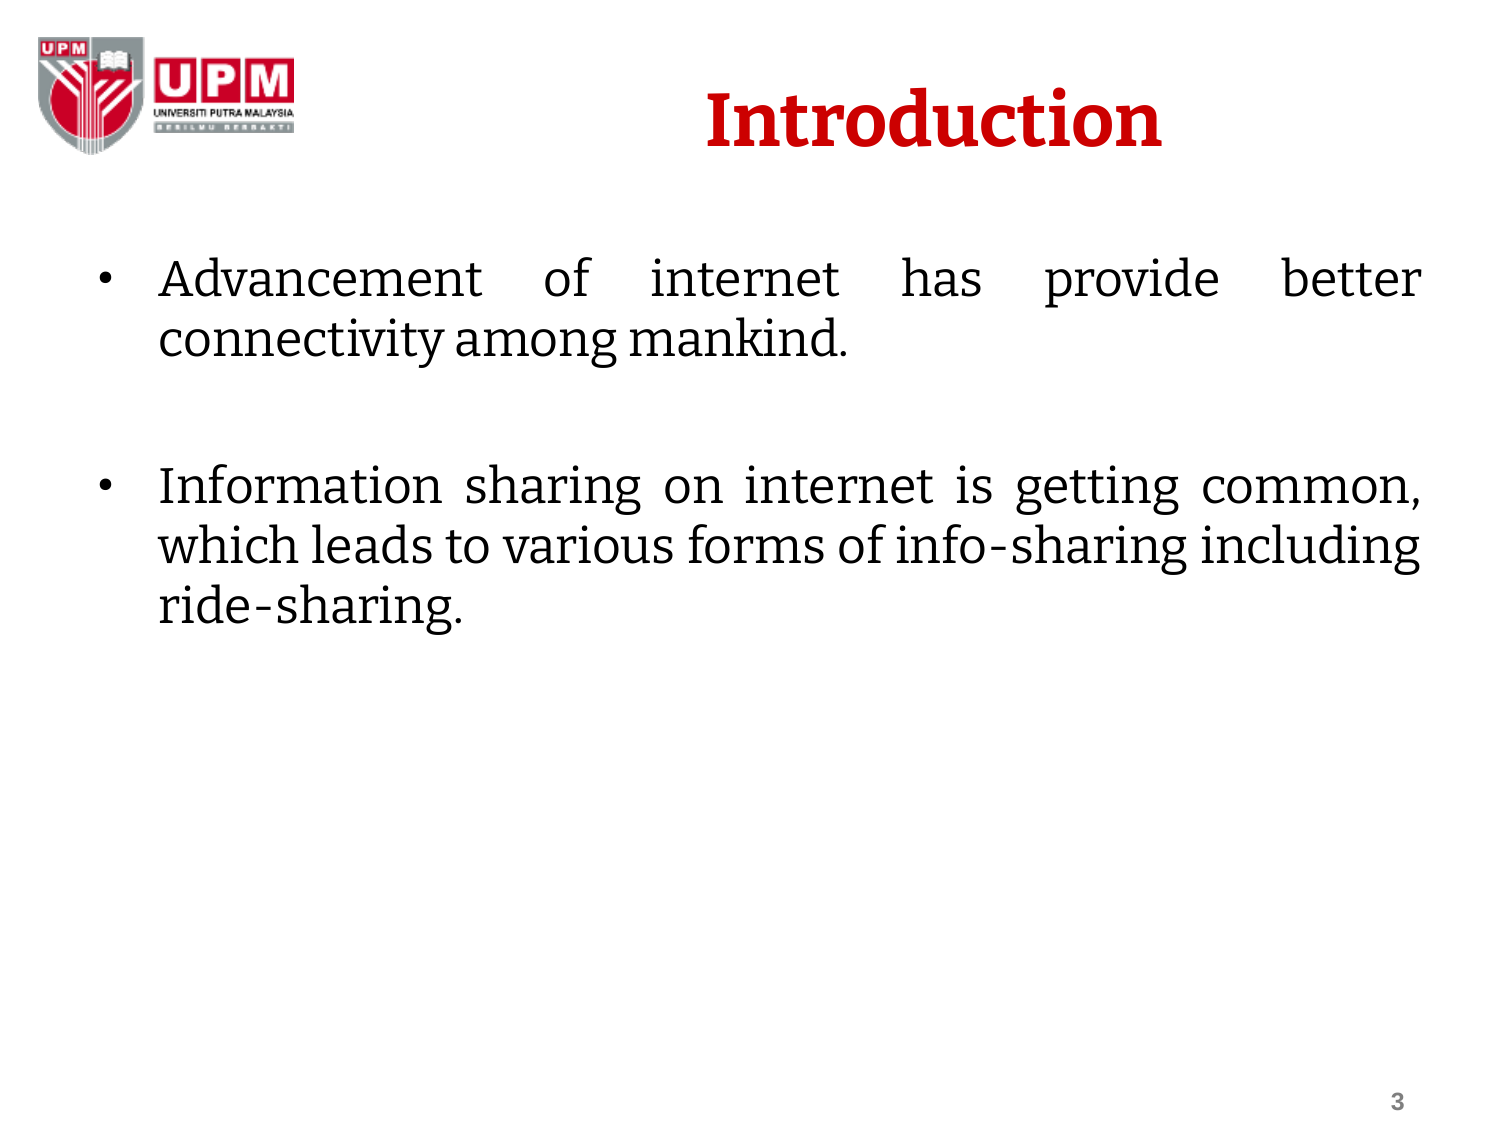

# Introduction
Advancement of internet has provide better connectivity among mankind.

Information sharing on internet is getting common, which leads to various forms of info-sharing including ride-sharing.

3